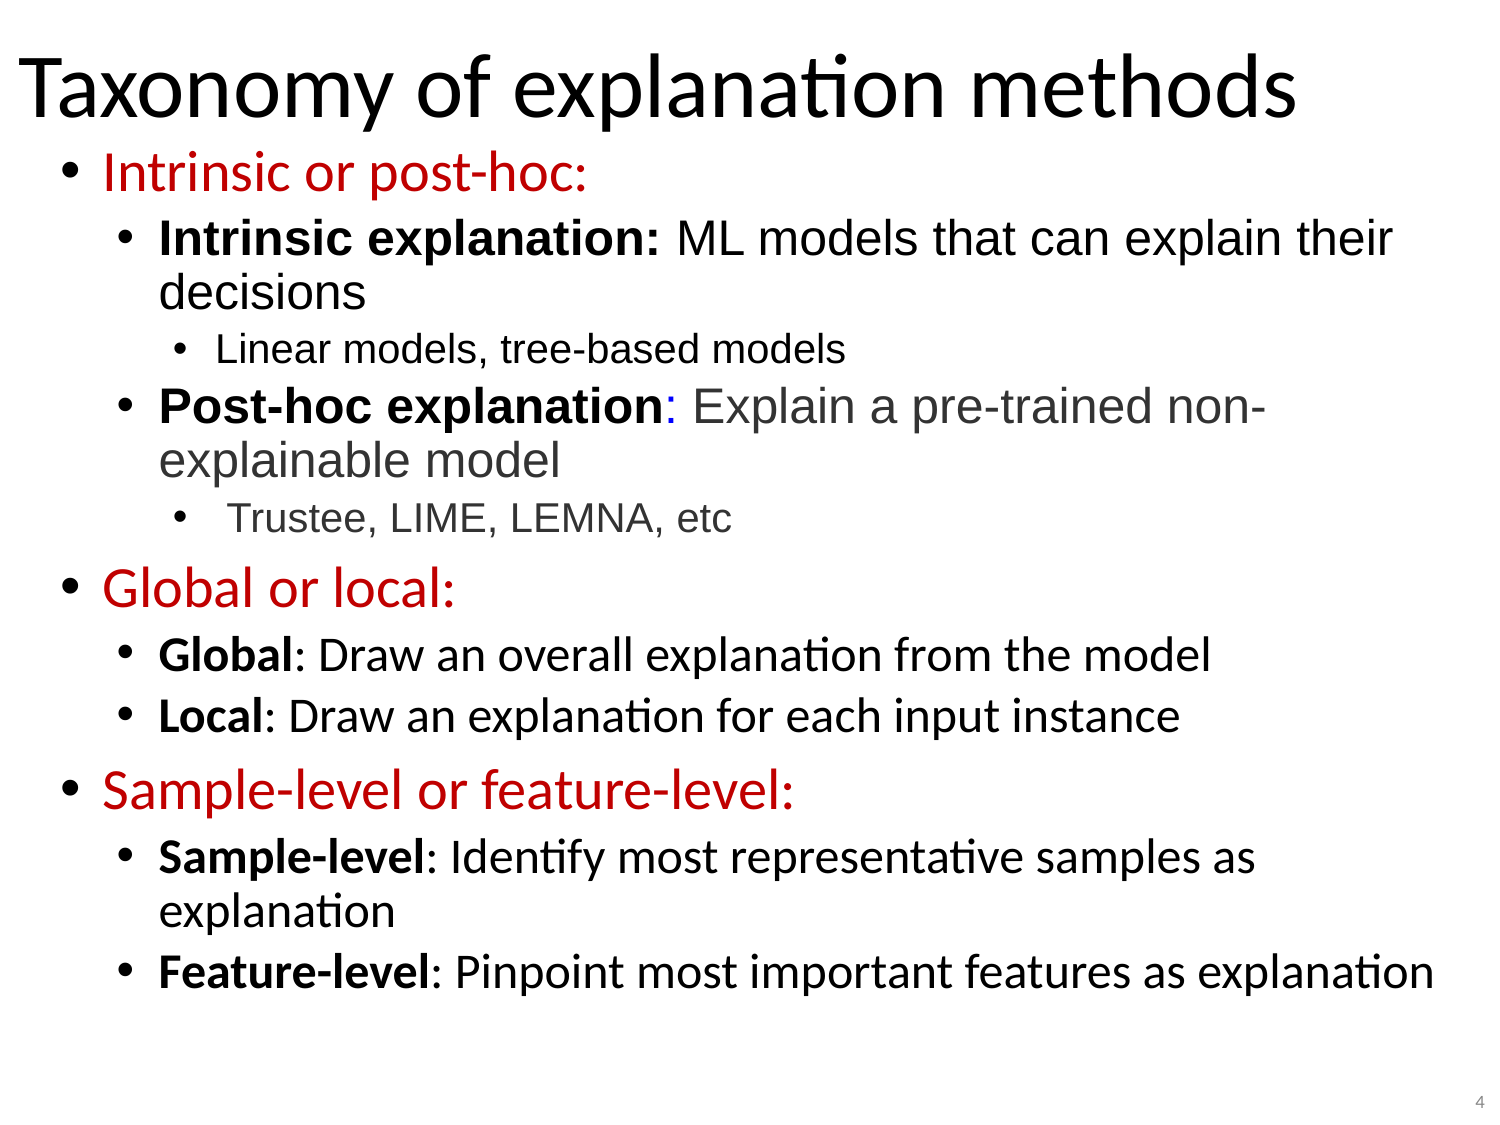

# Taxonomy of explanation methods
Intrinsic or post-hoc:
Intrinsic explanation: ML models that can explain their decisions
Linear models, tree-based models
Post-hoc explanation: Explain a pre-trained non-explainable model
 Trustee, LIME, LEMNA, etc
Global or local:
Global: Draw an overall explanation from the model
Local: Draw an explanation for each input instance
Sample-level or feature-level:
Sample-level: Identify most representative samples as explanation
Feature-level: Pinpoint most important features as explanation

4